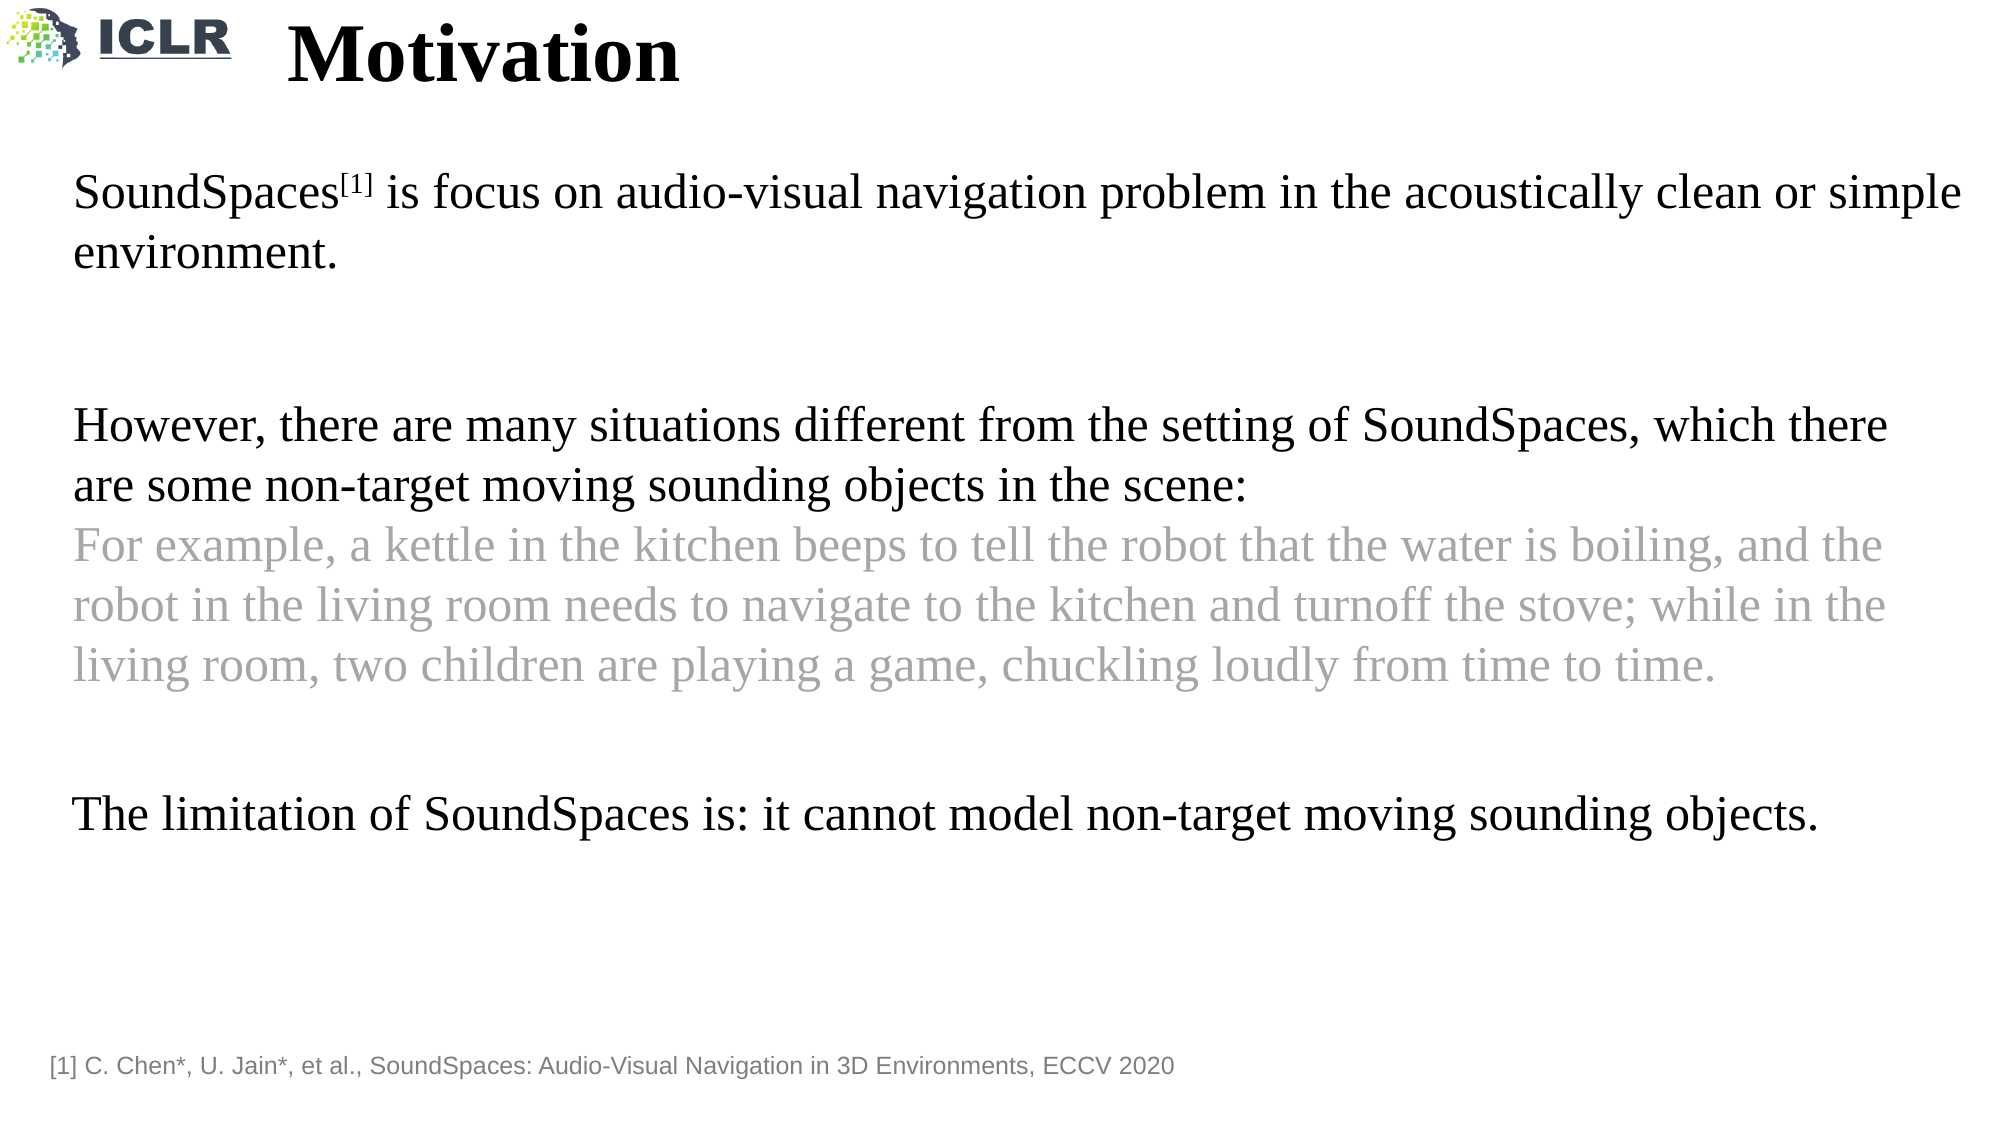

# Motivation
SoundSpaces[1] is focus on audio-visual navigation problem in the acoustically clean or simple environment.
However, there are many situations different from the setting of SoundSpaces, which there are some non-target moving sounding objects in the scene:
For example, a kettle in the kitchen beeps to tell the robot that the water is boiling, and the robot in the living room needs to navigate to the kitchen and turnoff the stove; while in the living room, two children are playing a game, chuckling loudly from time to time.
The limitation of SoundSpaces is: it cannot model non-target moving sounding objects.
[1] C. Chen*, U. Jain*, et al., SoundSpaces: Audio-Visual Navigation in 3D Environments, ECCV 2020
2